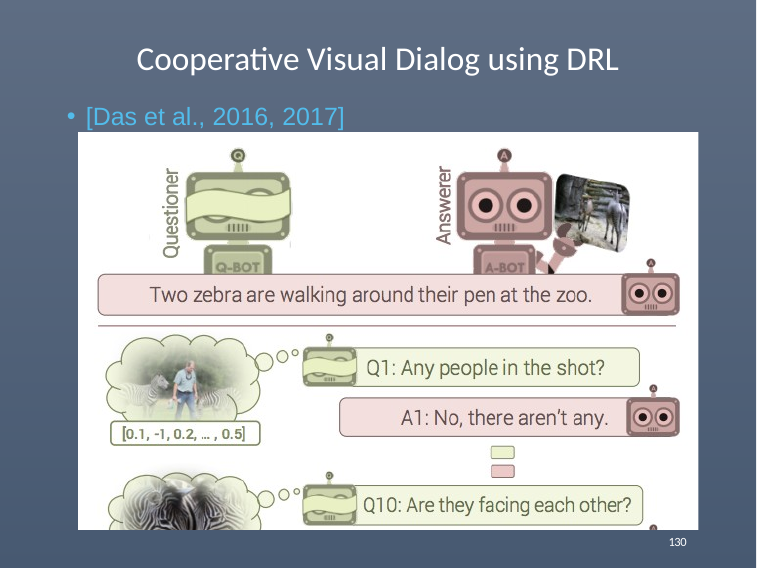

# Cooperative Visual Dialog using DRL
[Das et al., 2016, 2017]

130